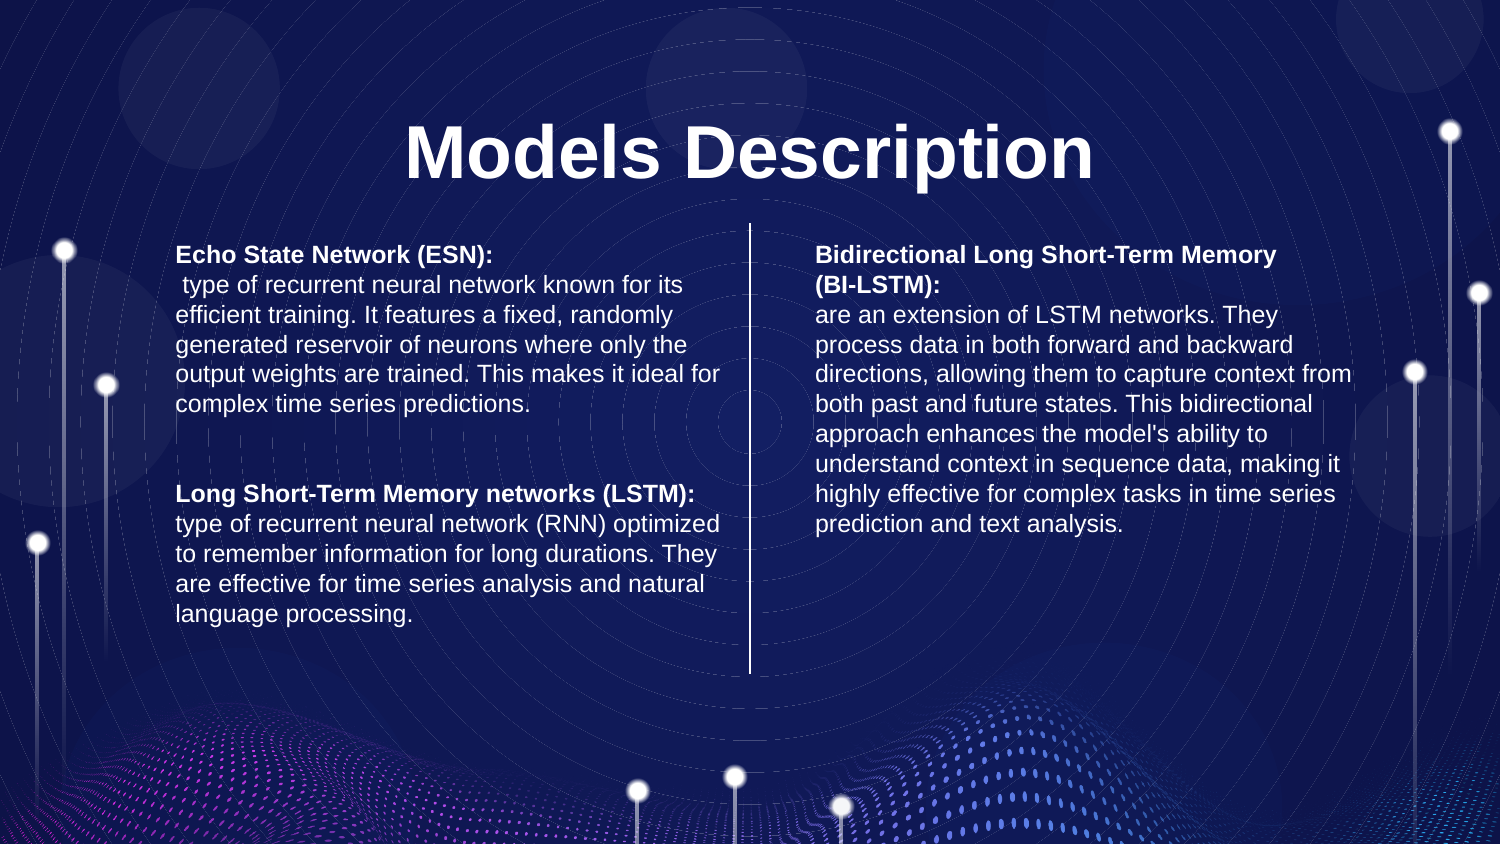

# Models Description
Echo State Network (ESN):
 type of recurrent neural network known for its efficient training. It features a fixed, randomly generated reservoir of neurons where only the output weights are trained. This makes it ideal for complex time series predictions.

Long Short-Term Memory networks (LSTM):
type of recurrent neural network (RNN) optimized to remember information for long durations. They are effective for time series analysis and natural language processing.
Bidirectional Long Short-Term Memory
(BI-LSTM):
are an extension of LSTM networks. They process data in both forward and backward directions, allowing them to capture context from both past and future states. This bidirectional approach enhances the model's ability to understand context in sequence data, making it highly effective for complex tasks in time series prediction and text analysis.